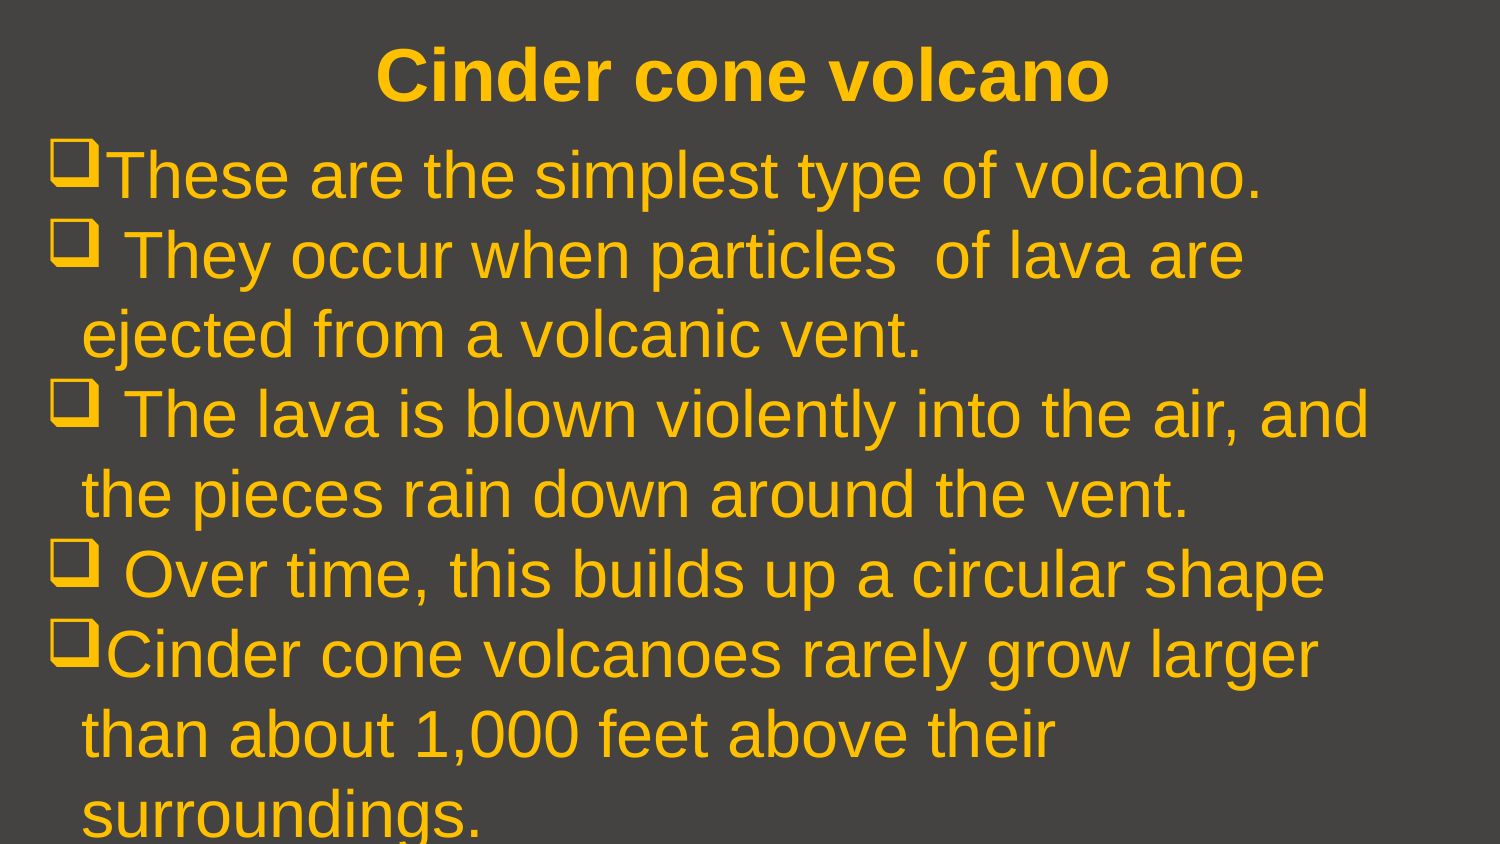

# Cinder cone volcano
These are the simplest type of volcano.
 They occur when particles  of lava are ejected from a volcanic vent.
 The lava is blown violently into the air, and the pieces rain down around the vent.
 Over time, this builds up a circular shape
Cinder cone volcanoes rarely grow larger than about 1,000 feet above their surroundings.